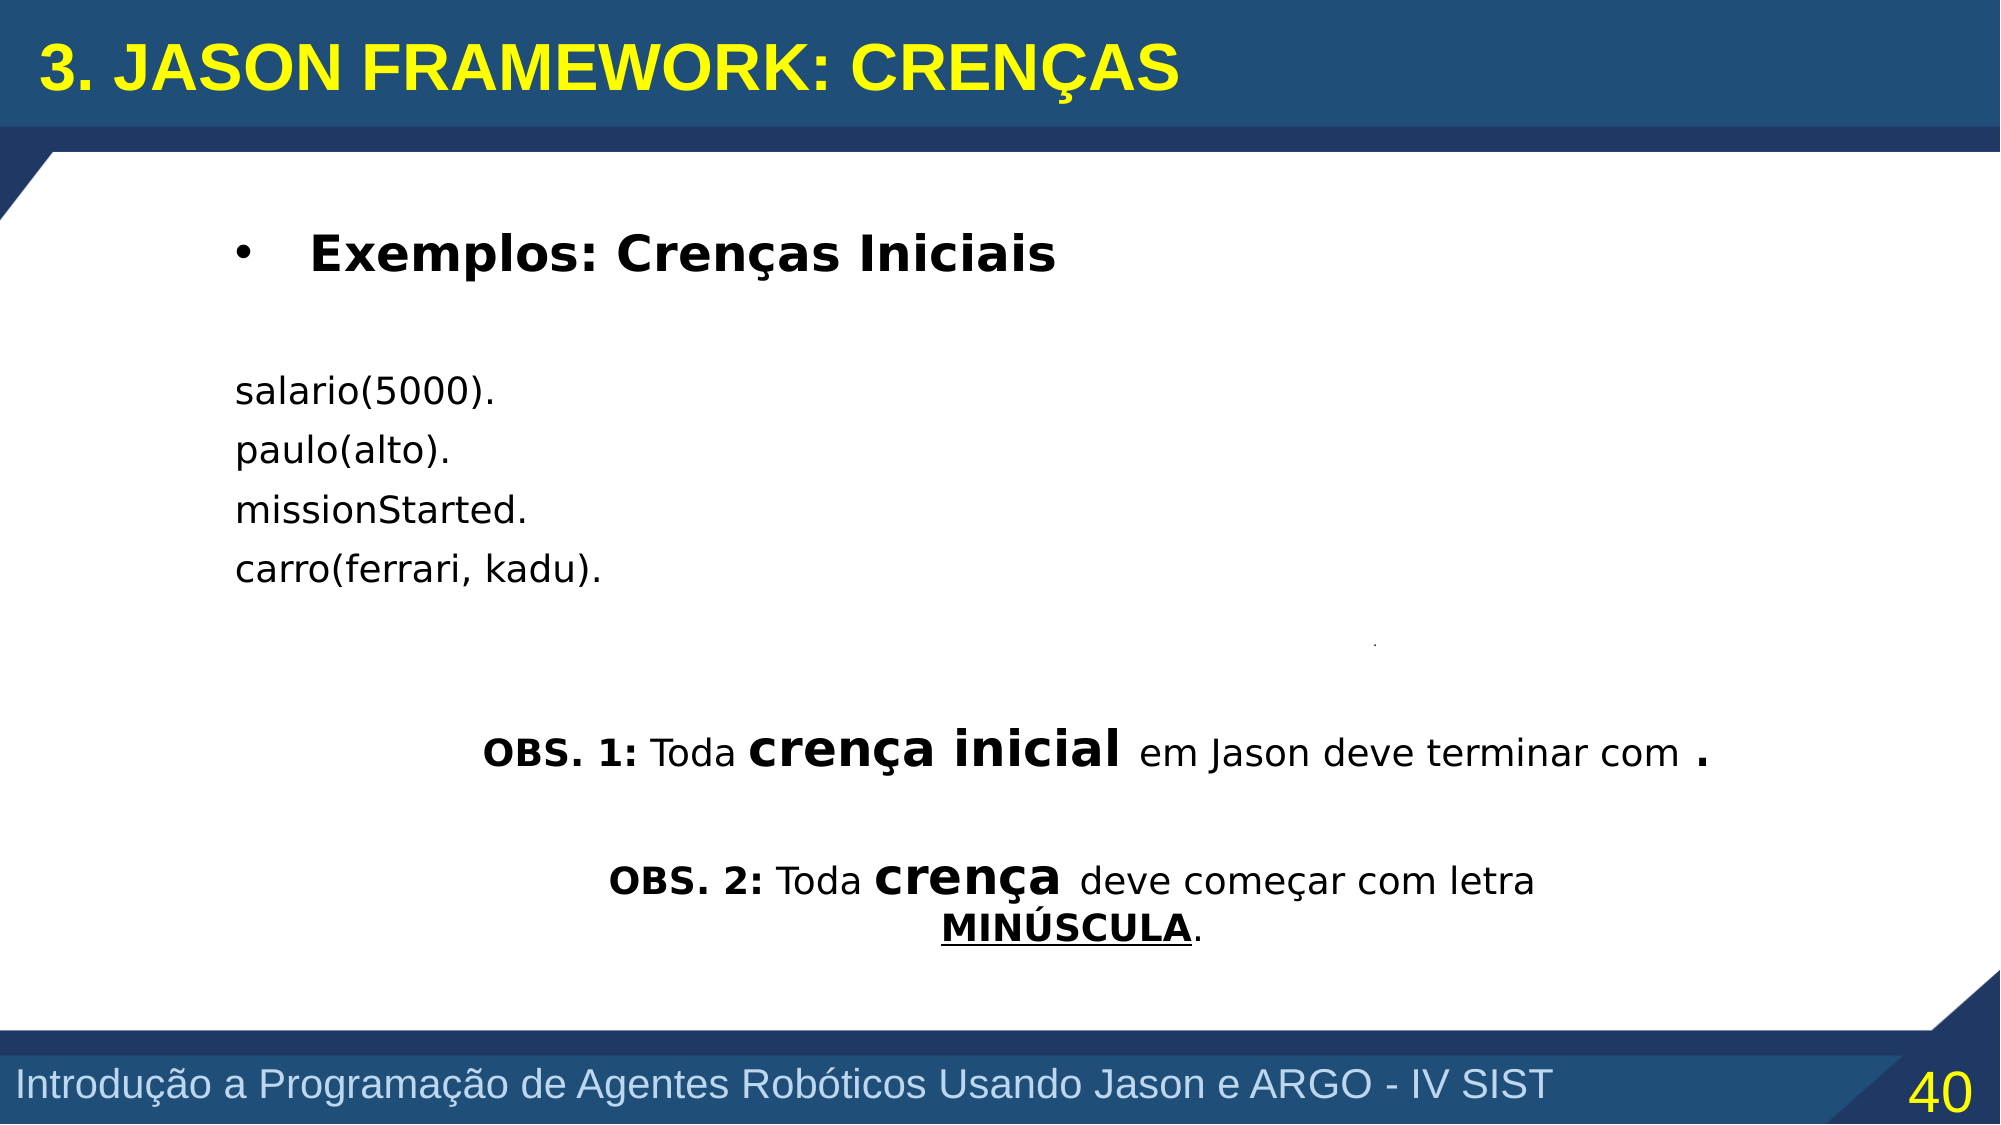

3. JASON FRAMEWORK: CRENÇAS
Exemplos: Crenças Iniciais
salario(5000).
paulo(alto).
missionStarted.
carro(ferrari, kadu).
OBS. 1: Toda crença inicial em Jason deve terminar com .
OBS. 2: Toda crença deve começar com letra MINÚSCULA.